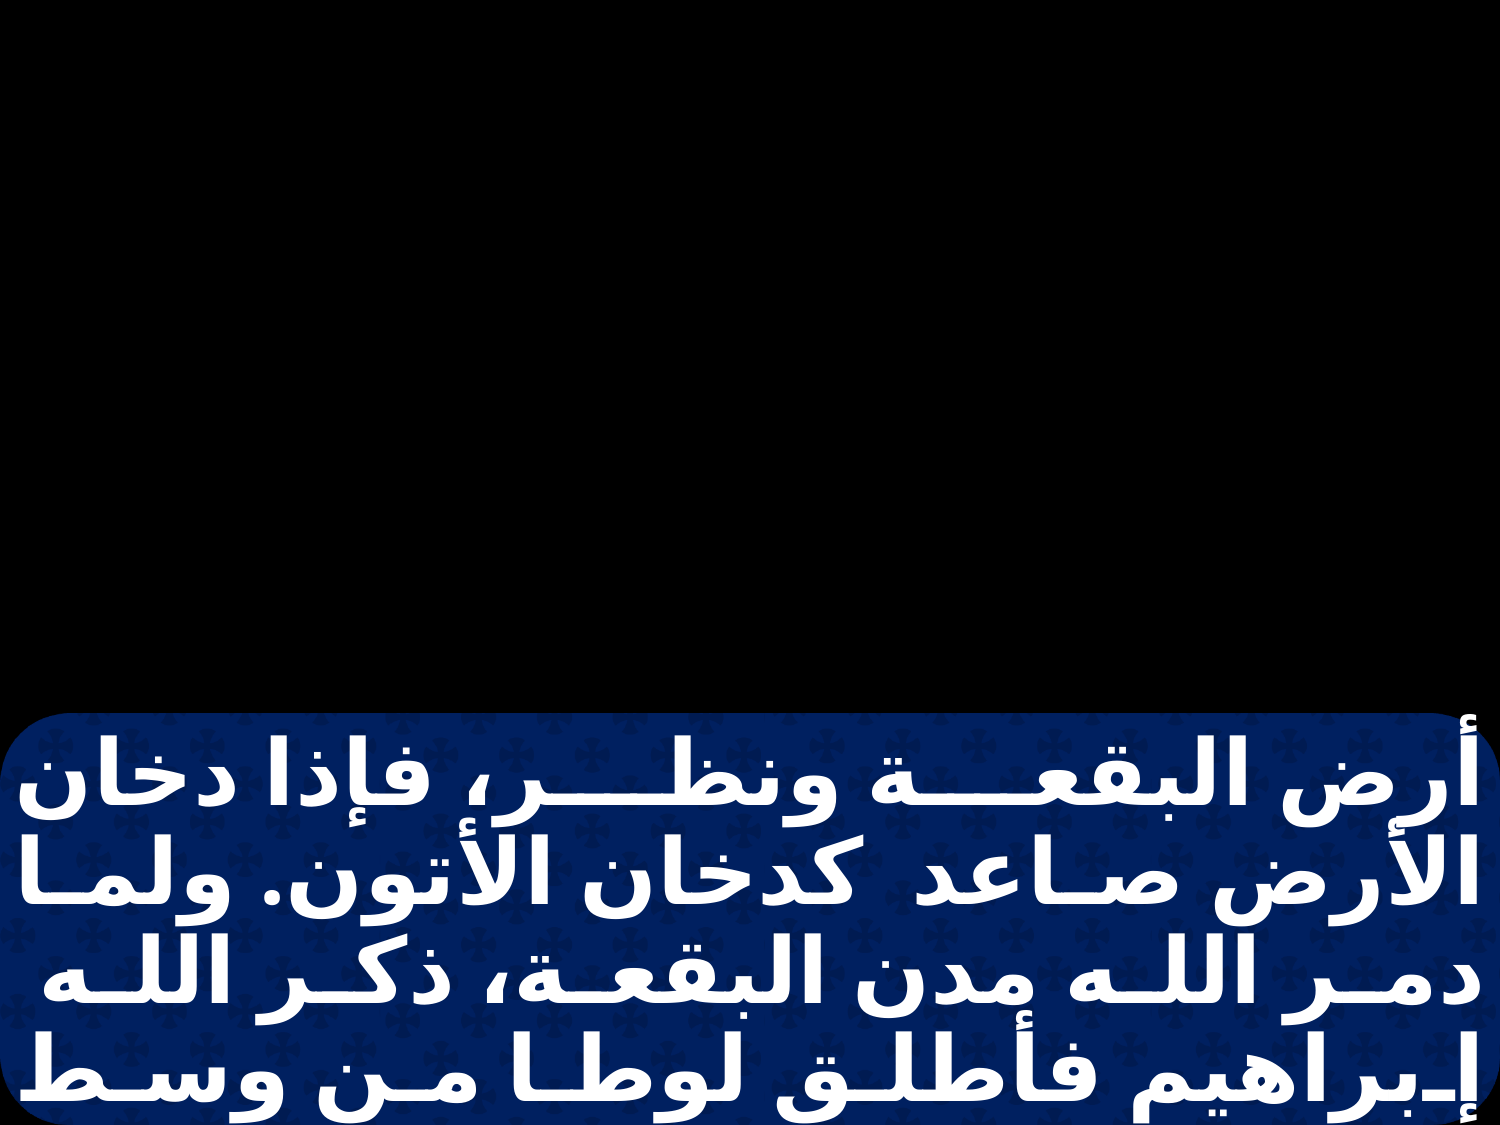

أرض البقعة ونظر، فإذا دخان الأرض صاعد  كدخان الأتون. ولما دمر الله مدن البقعة، ذكر الله  إبراهيم فأطلق لوطا من وسط الإنقلاب، حين قلب  المدن التي كان لوط مقيما فيها.